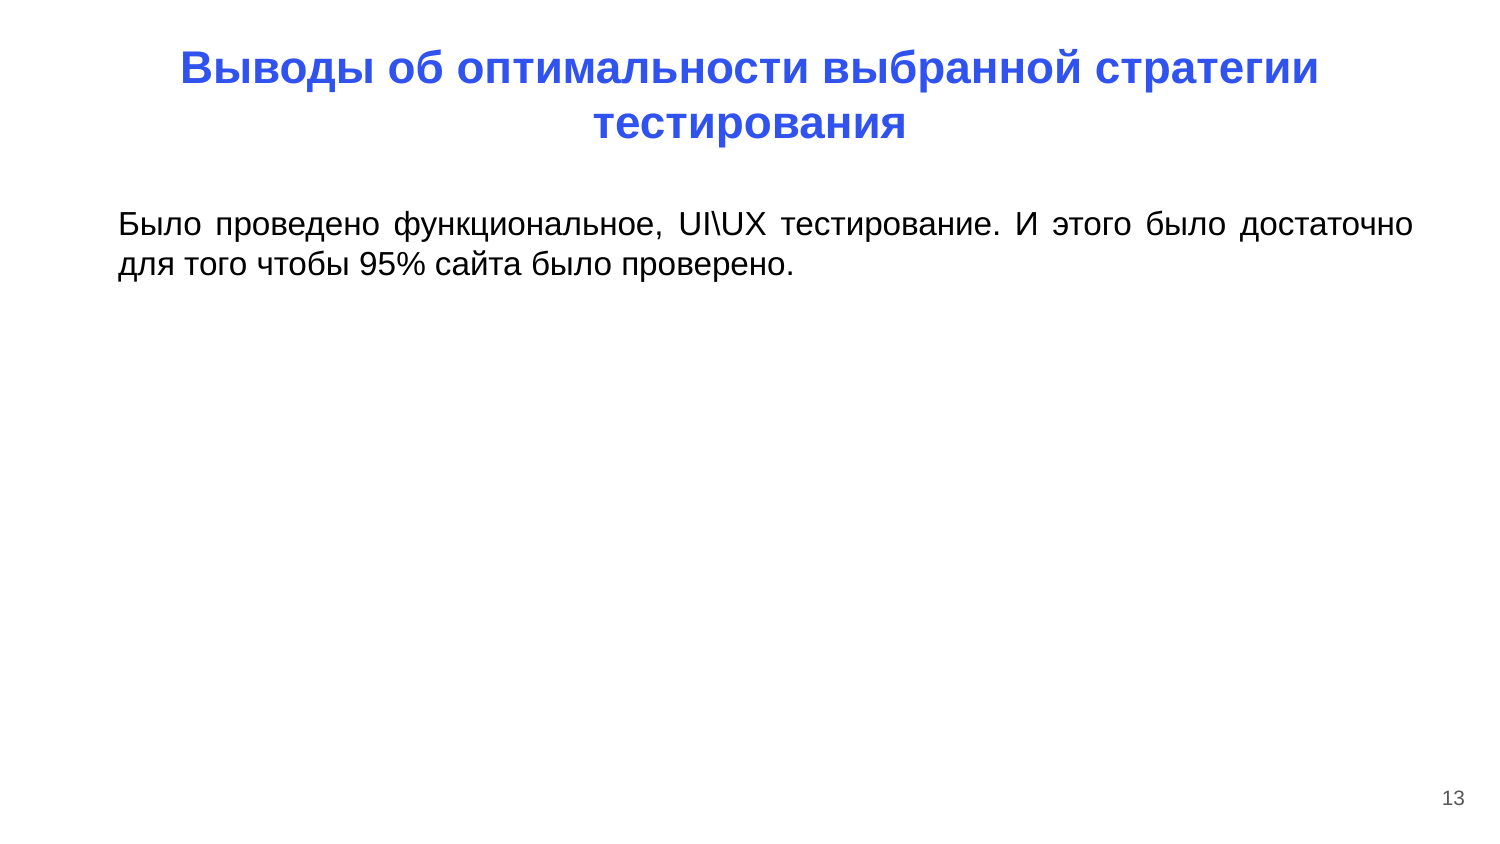

# Выводы об оптимальности выбранной стратегии тестирования

Было проведено функциональное, UI\UX тестирование. И этого было достаточно для того чтобы 95% сайта было проверено.
13